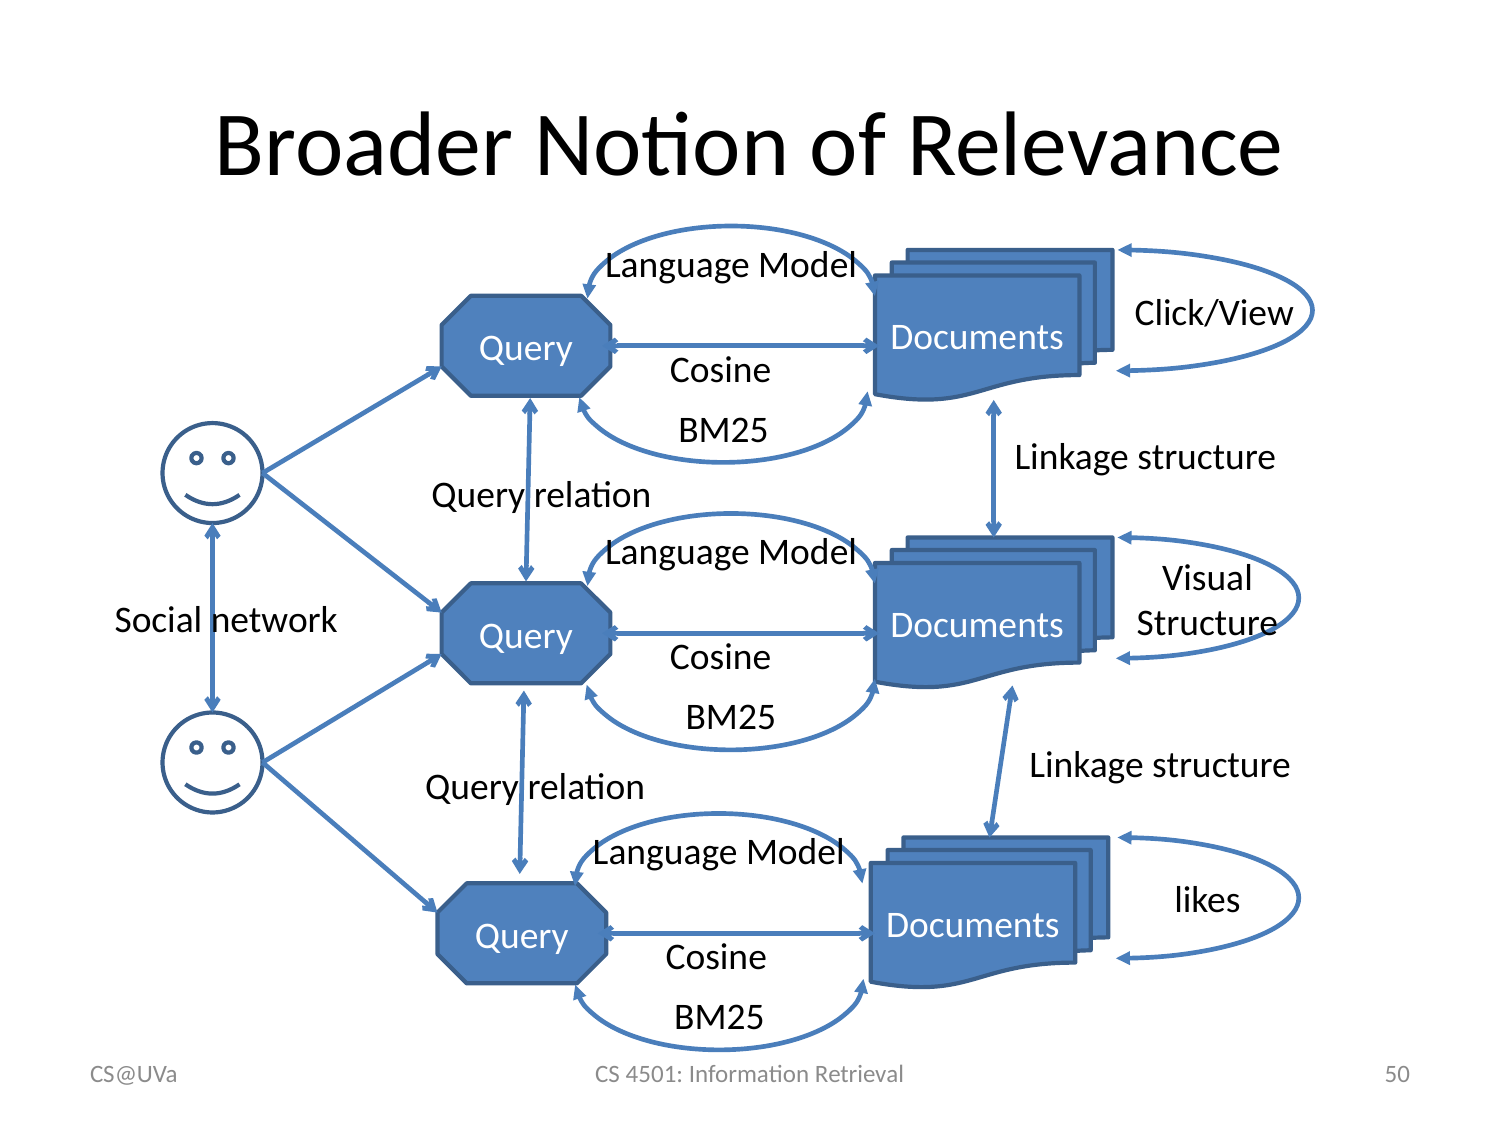

# Broader Notion of Relevance
Language Model
Documents
Query
BM25
Cosine
Click/View

Social network

Query relation
Linkage structure
Language Model
Documents
Visual Structure
Query
BM25
Cosine
Linkage structure
Query relation
Language Model
Documents
Query
BM25
Cosine
likes
CS@UVa
CS 4501: Information Retrieval
50